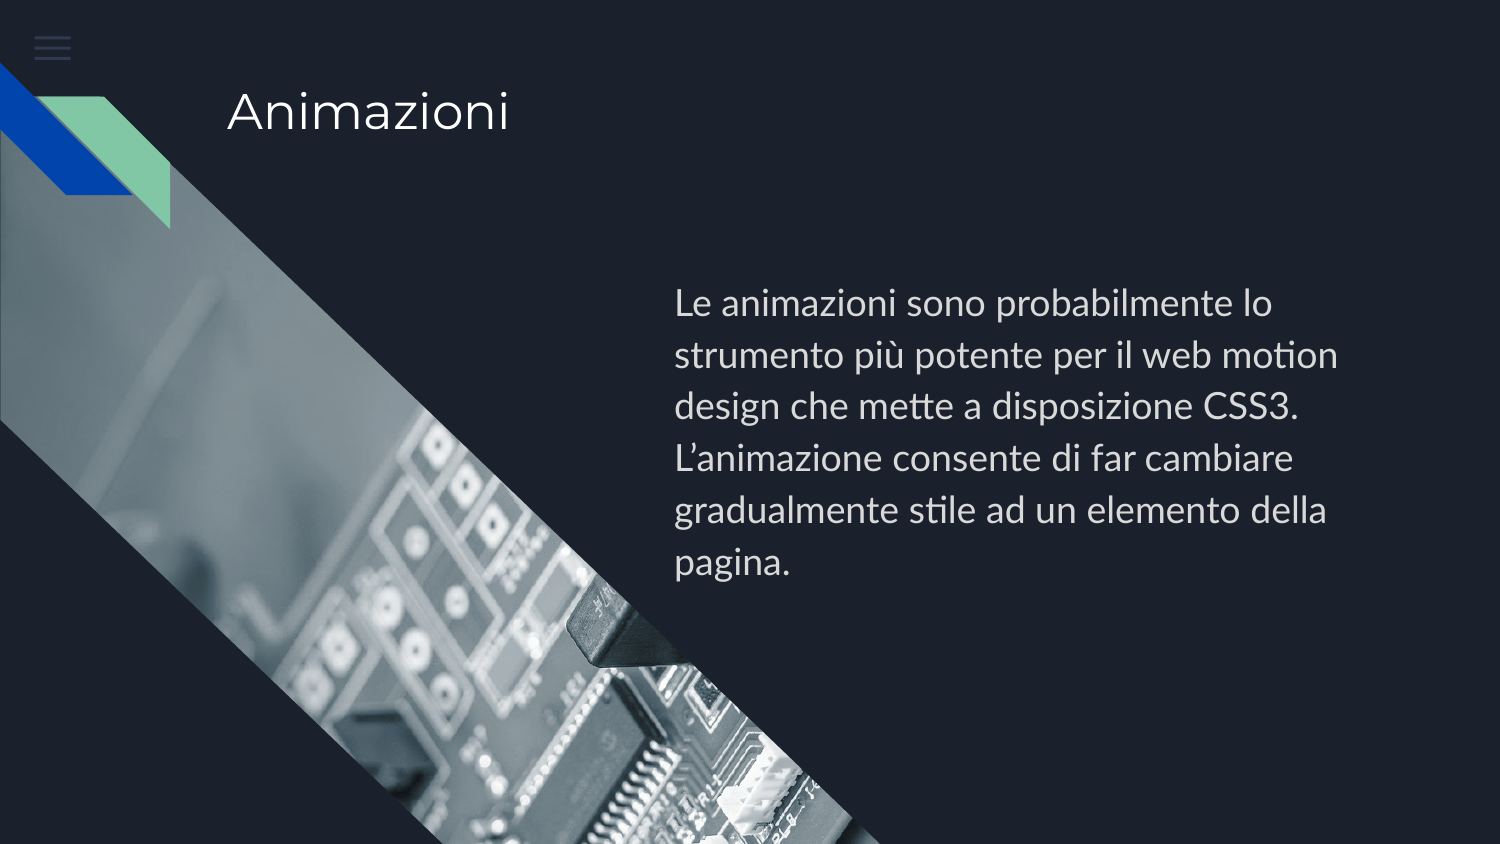

# Animazioni
Le animazioni sono probabilmente lo strumento più potente per il web motion design che mette a disposizione CSS3. L’animazione consente di far cambiare gradualmente stile ad un elemento della pagina.